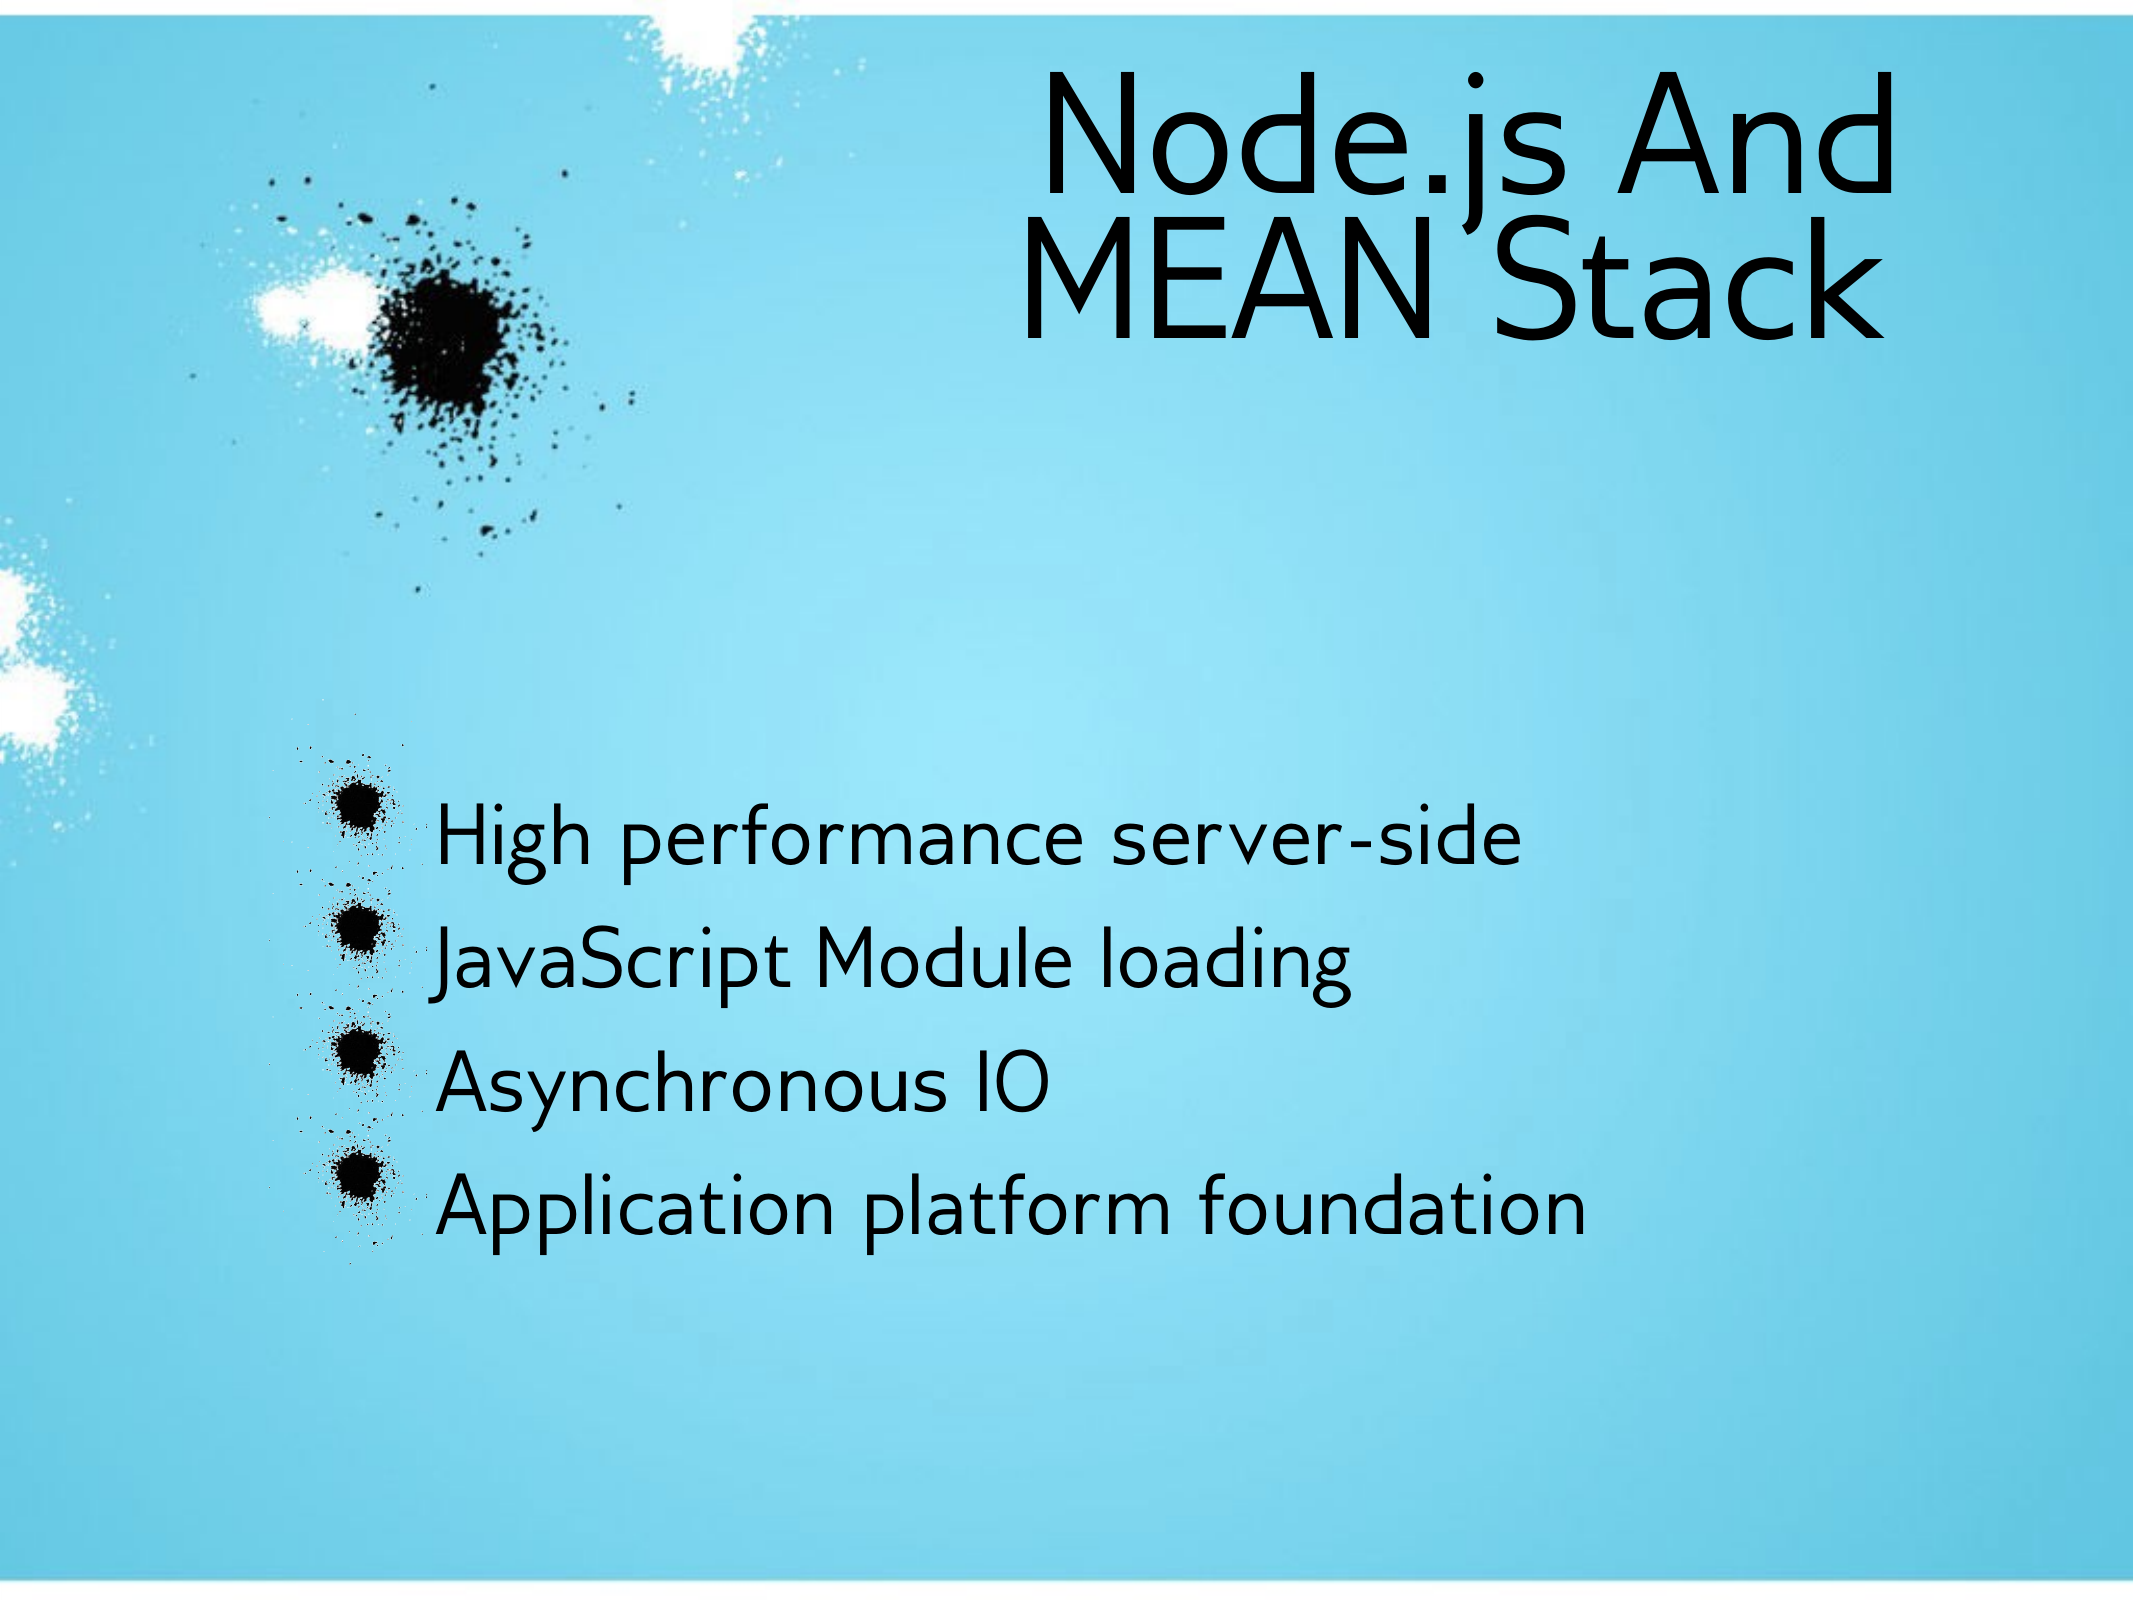

# Node.js And MEAN Stack
High performance server-side JavaScript Module loading
Asynchronous IO
Application platform foundation